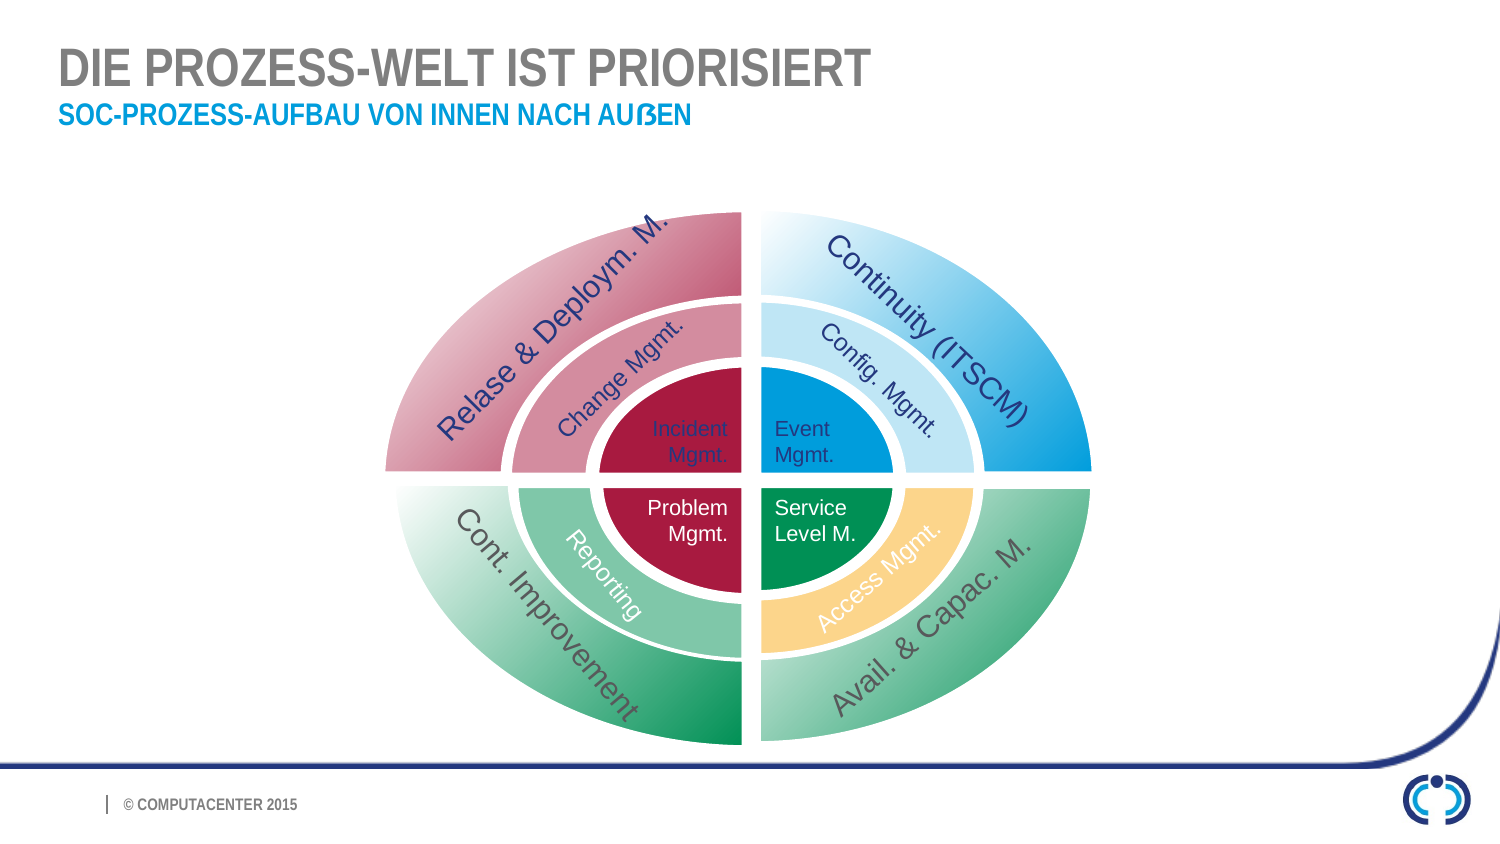

# Die Prozess-Welt ist priorisiert SOC-Prozess-Aufbau von Innen nach Außen

Relase & Deploym. M.

Continuity (ITSCM)
Change Mgmt.
Config. Mgmt.
Event
Mgmt.
Incident
Mgmt.

Problem
Mgmt.

Service
Level M.

Reporting
Access Mgmt.
Cont. Improvement
Avail. & Capac. M.
94
© Computacenter 2014